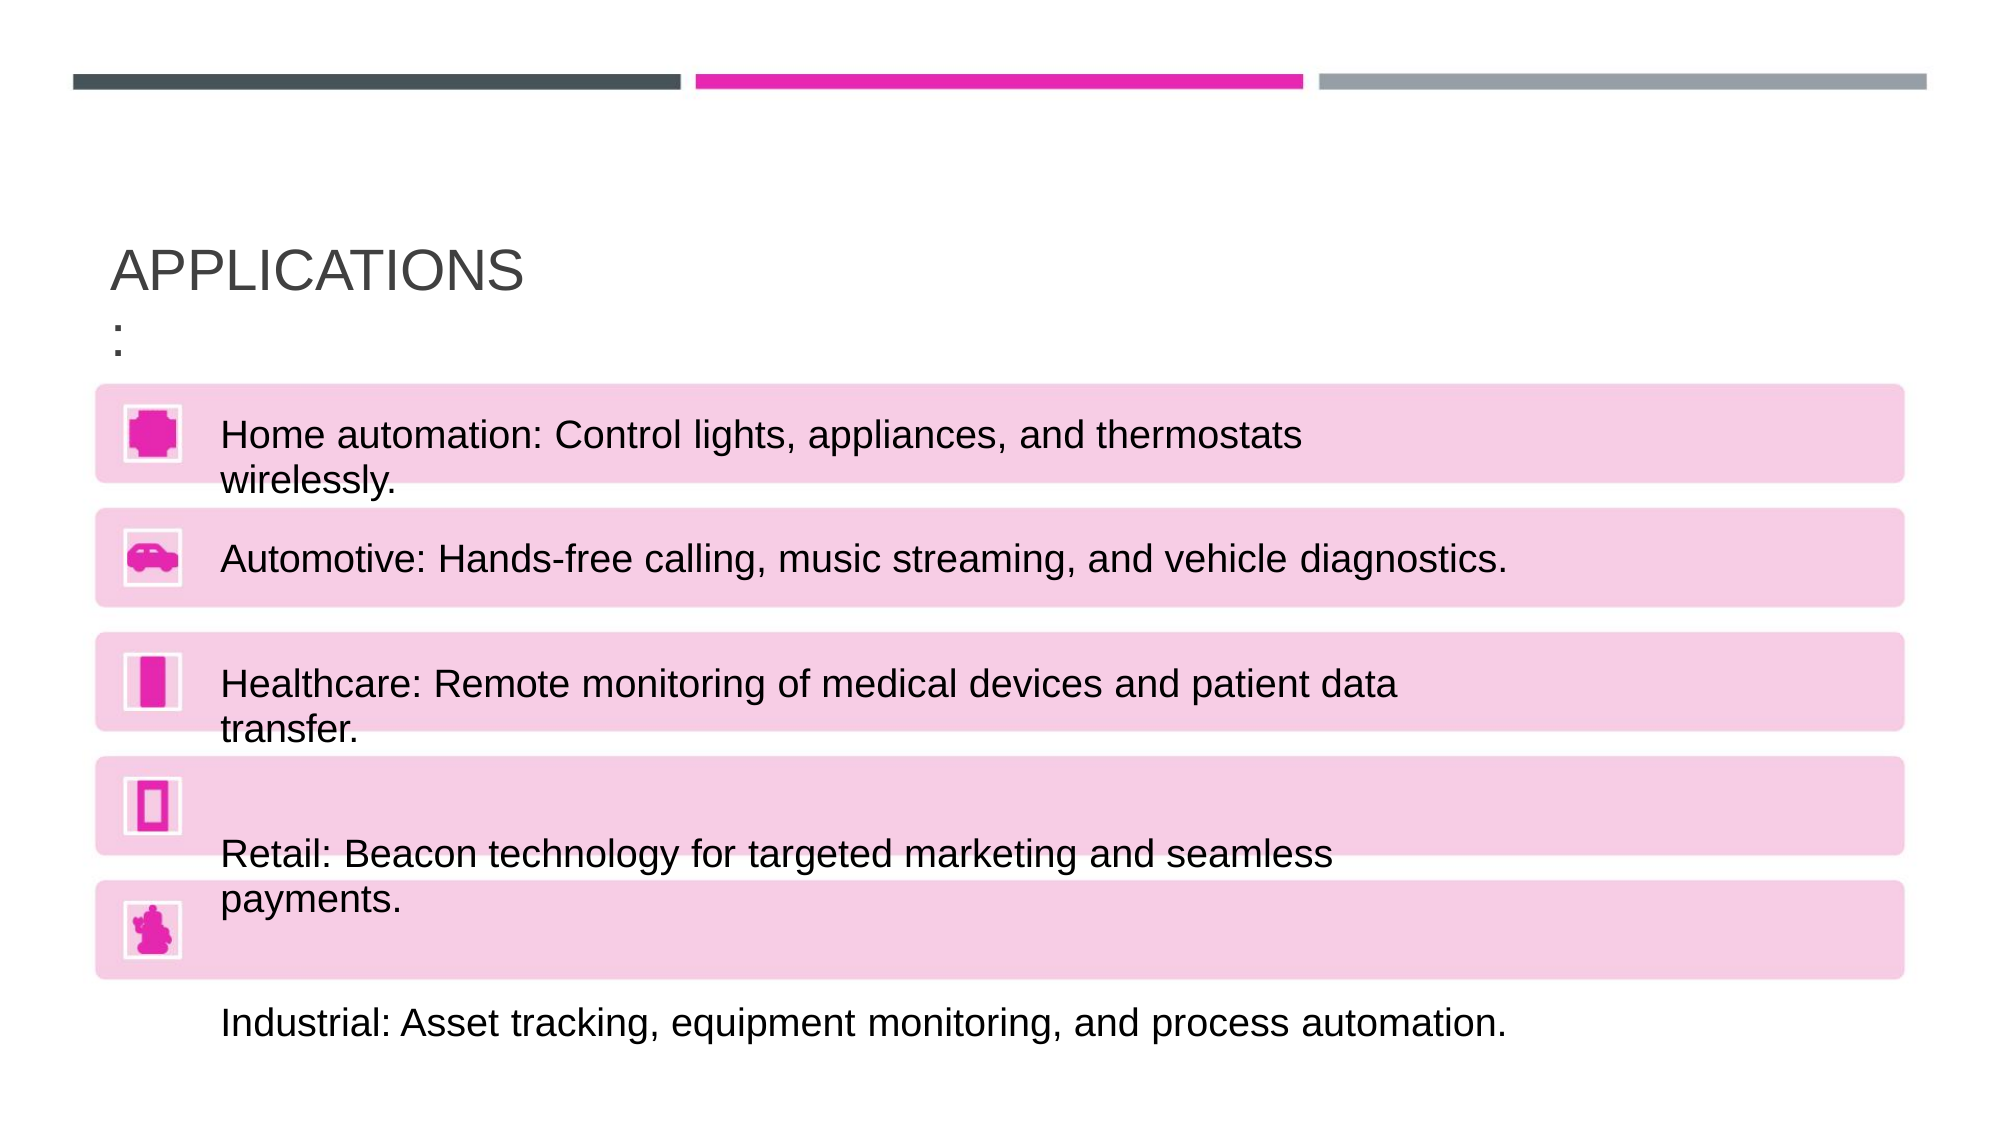

APPLICATIONS:
Home automation: Control lights, appliances, and thermostats wirelessly.
Automotive: Hands-free calling, music streaming, and vehicle diagnostics.
Healthcare: Remote monitoring of medical devices and patient data transfer.
Retail: Beacon technology for targeted marketing and seamless payments.
Industrial: Asset tracking, equipment monitoring, and process automation.